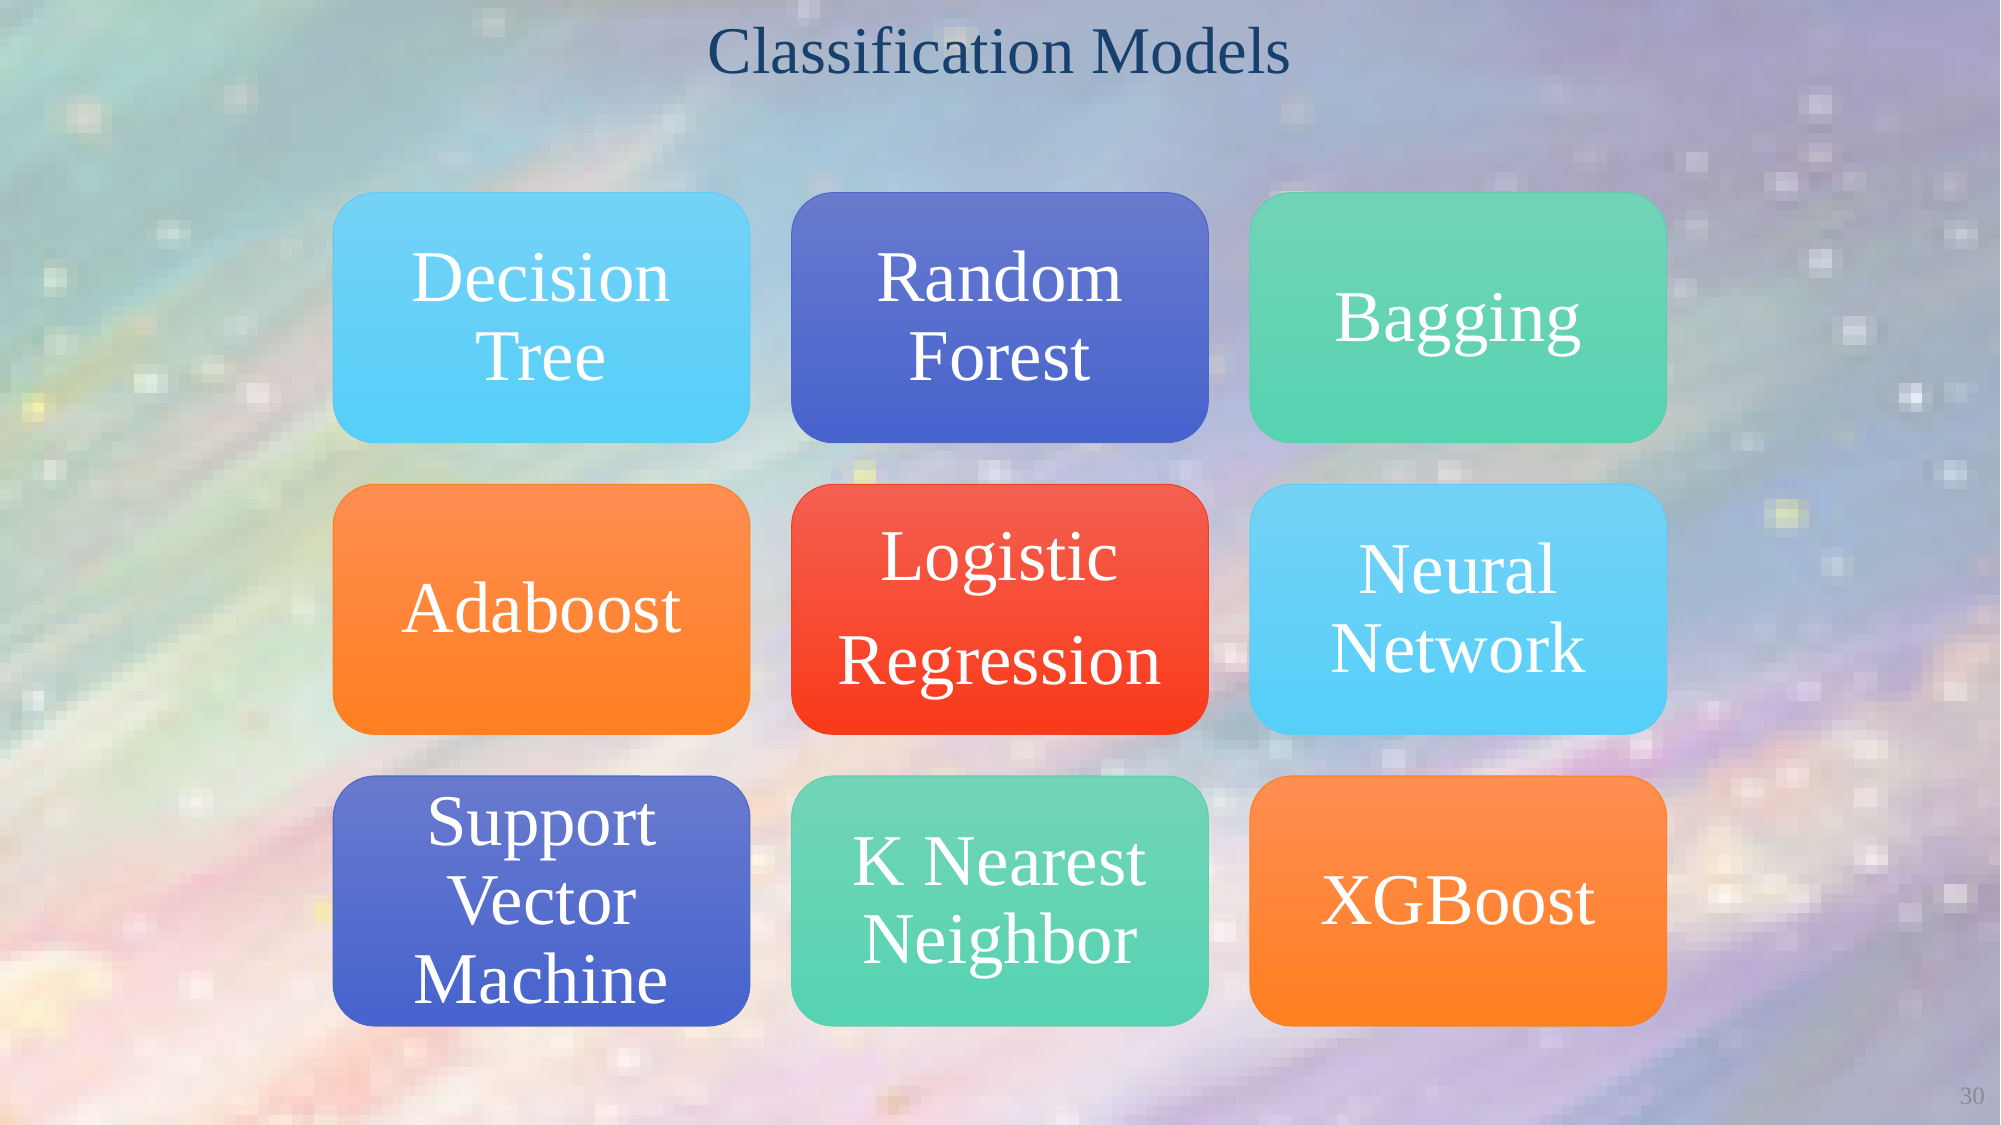

Classification Models
Decision Tree
Random Forest
Bagging
Adaboost
Logistic
Regression
Neural Network
Support Vector Machine
K Nearest Neighbor
XGBoost
30